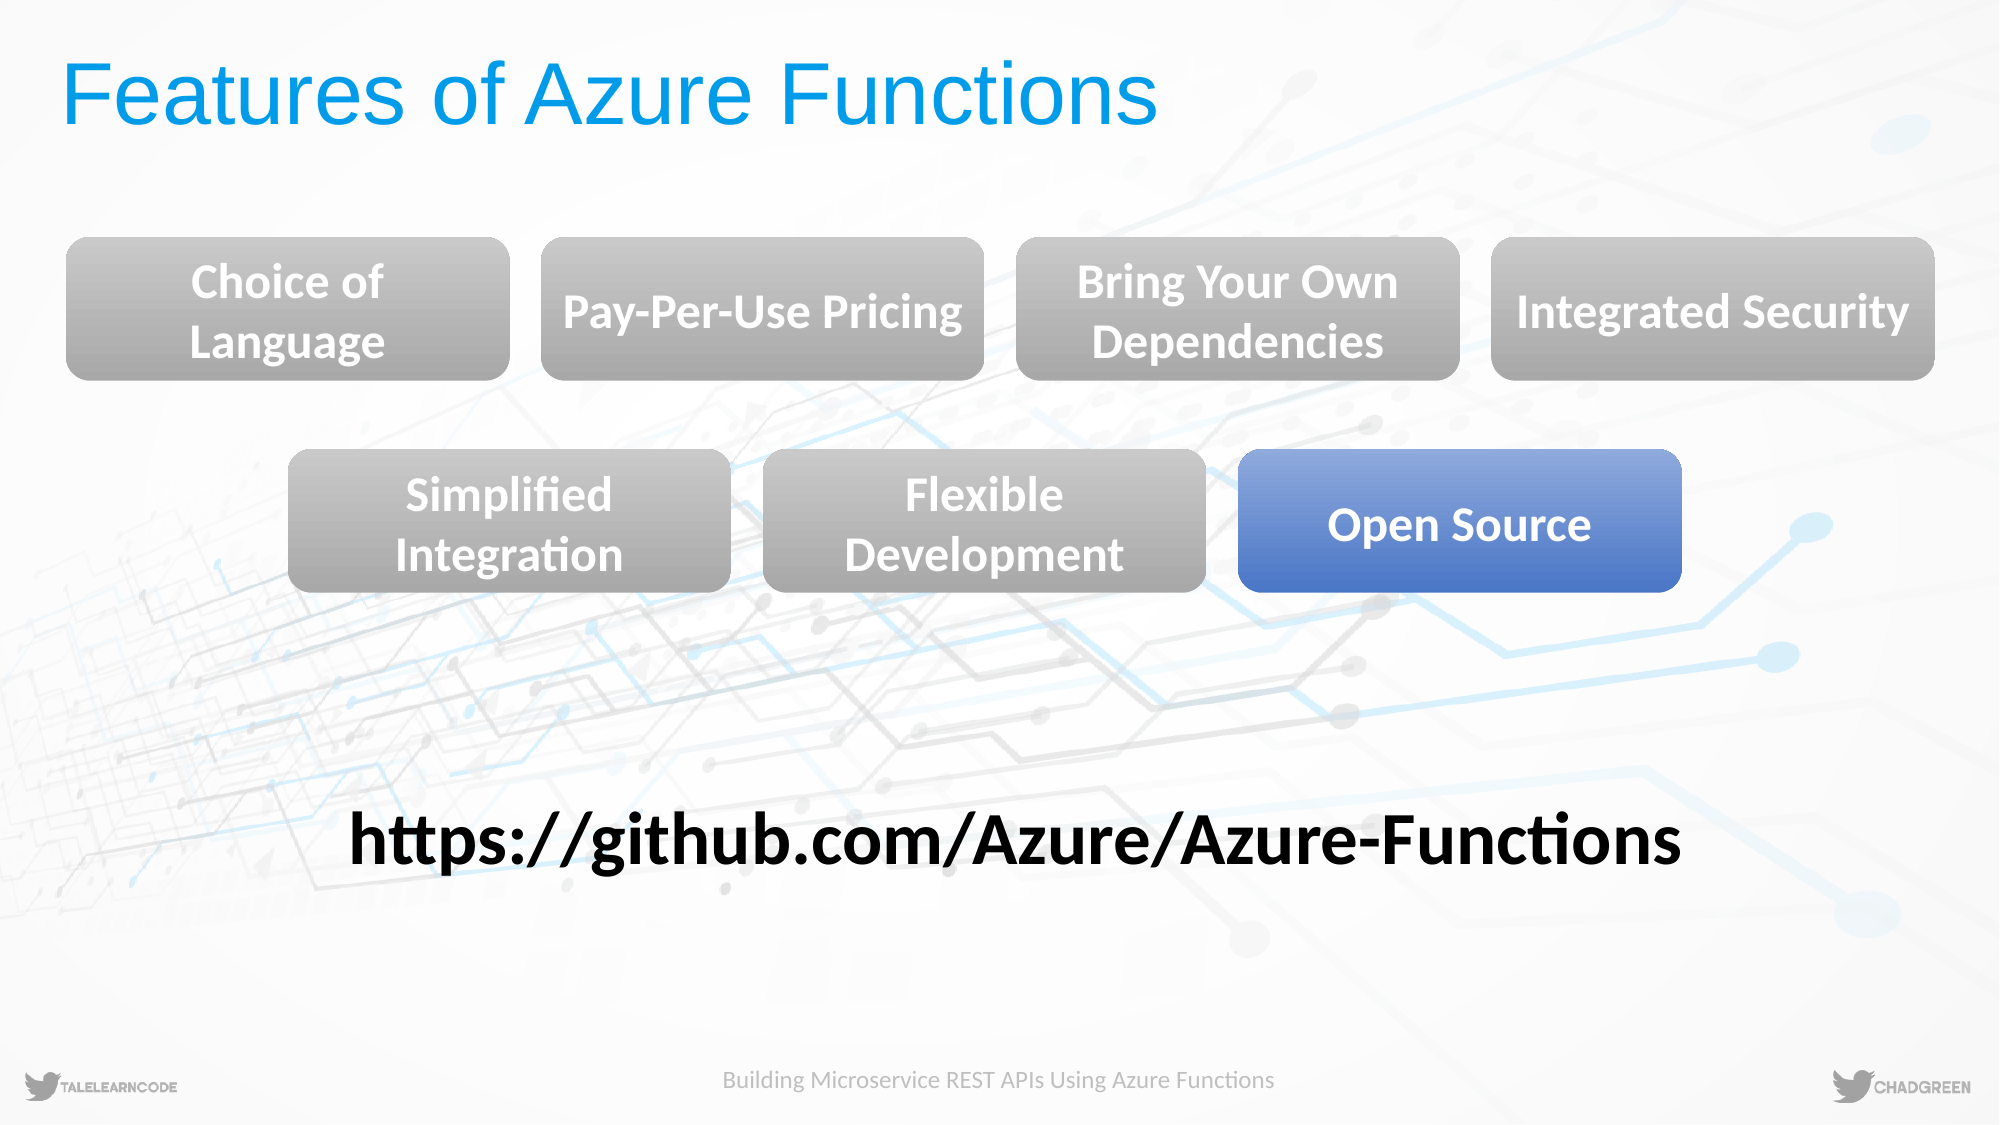

# Features of Azure Functions
Choice of Language
Pay-Per-Use Pricing
Bring Your Own Dependencies
Integrated Security
Simplified Integration
Flexible Development
Open Source
https://github.com/Azure/Azure-Functions